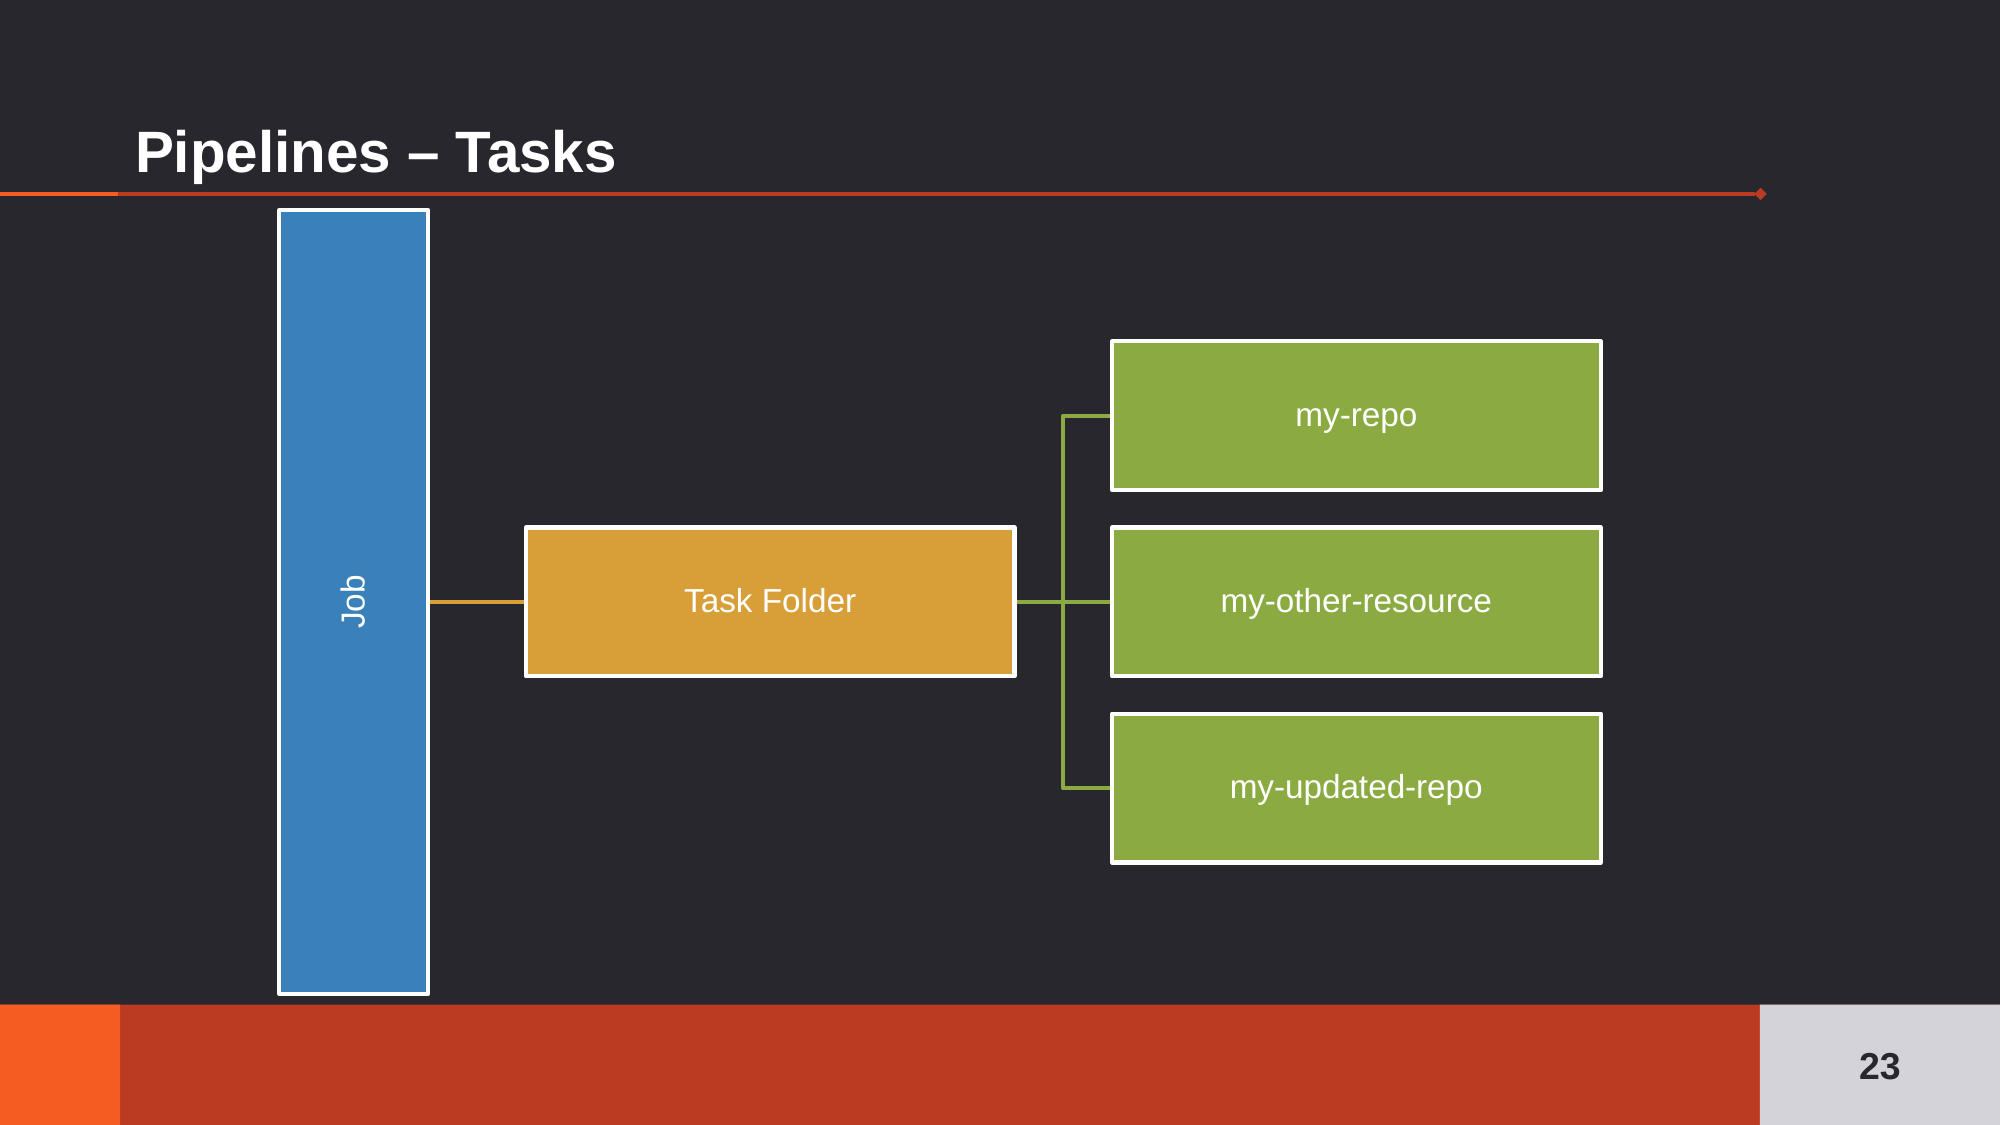

# Pipelines – Tasks

Job
Task Folder
my-repo
my-other-resource
my-updated-repo
23